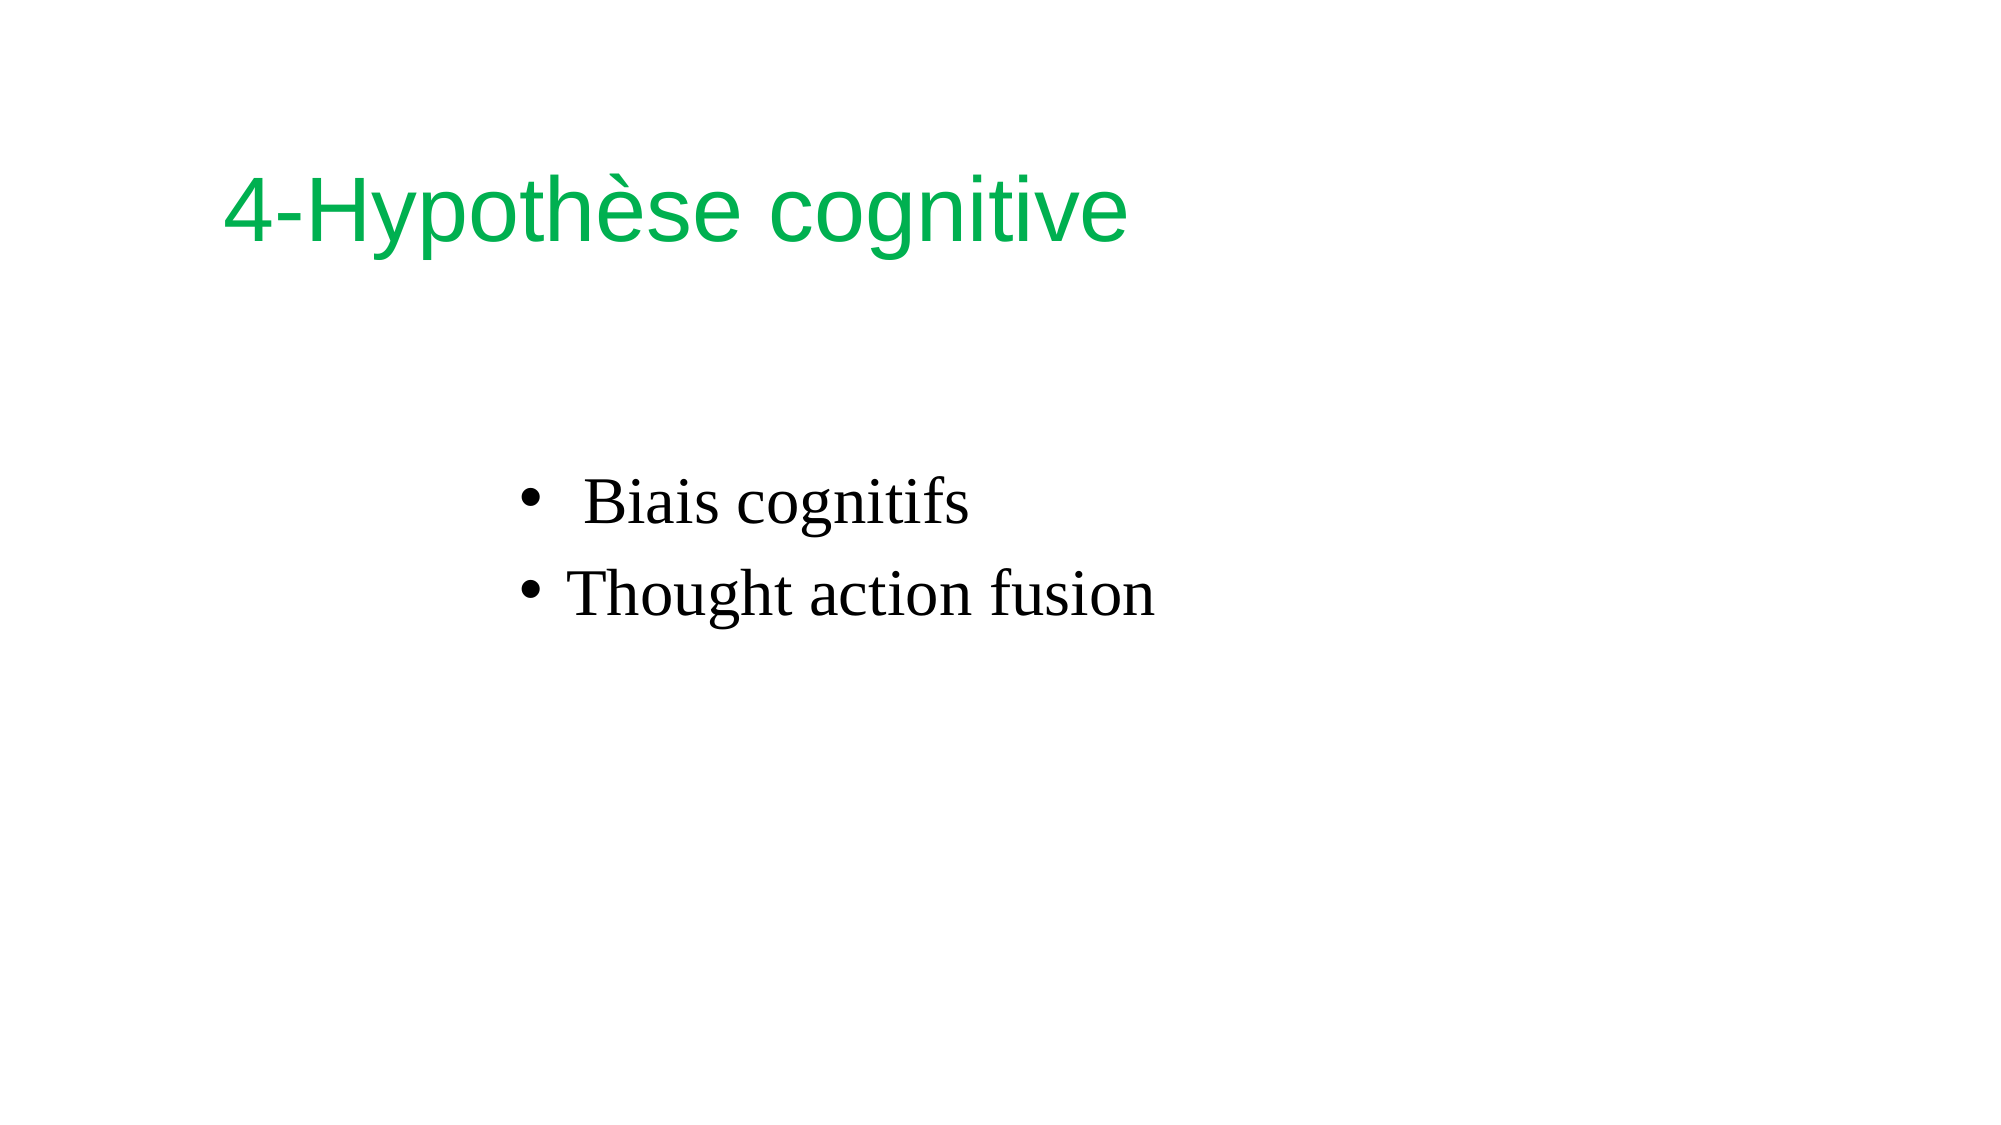

4-Hypothèse cognitive
 Biais cognitifs
Thought action fusion